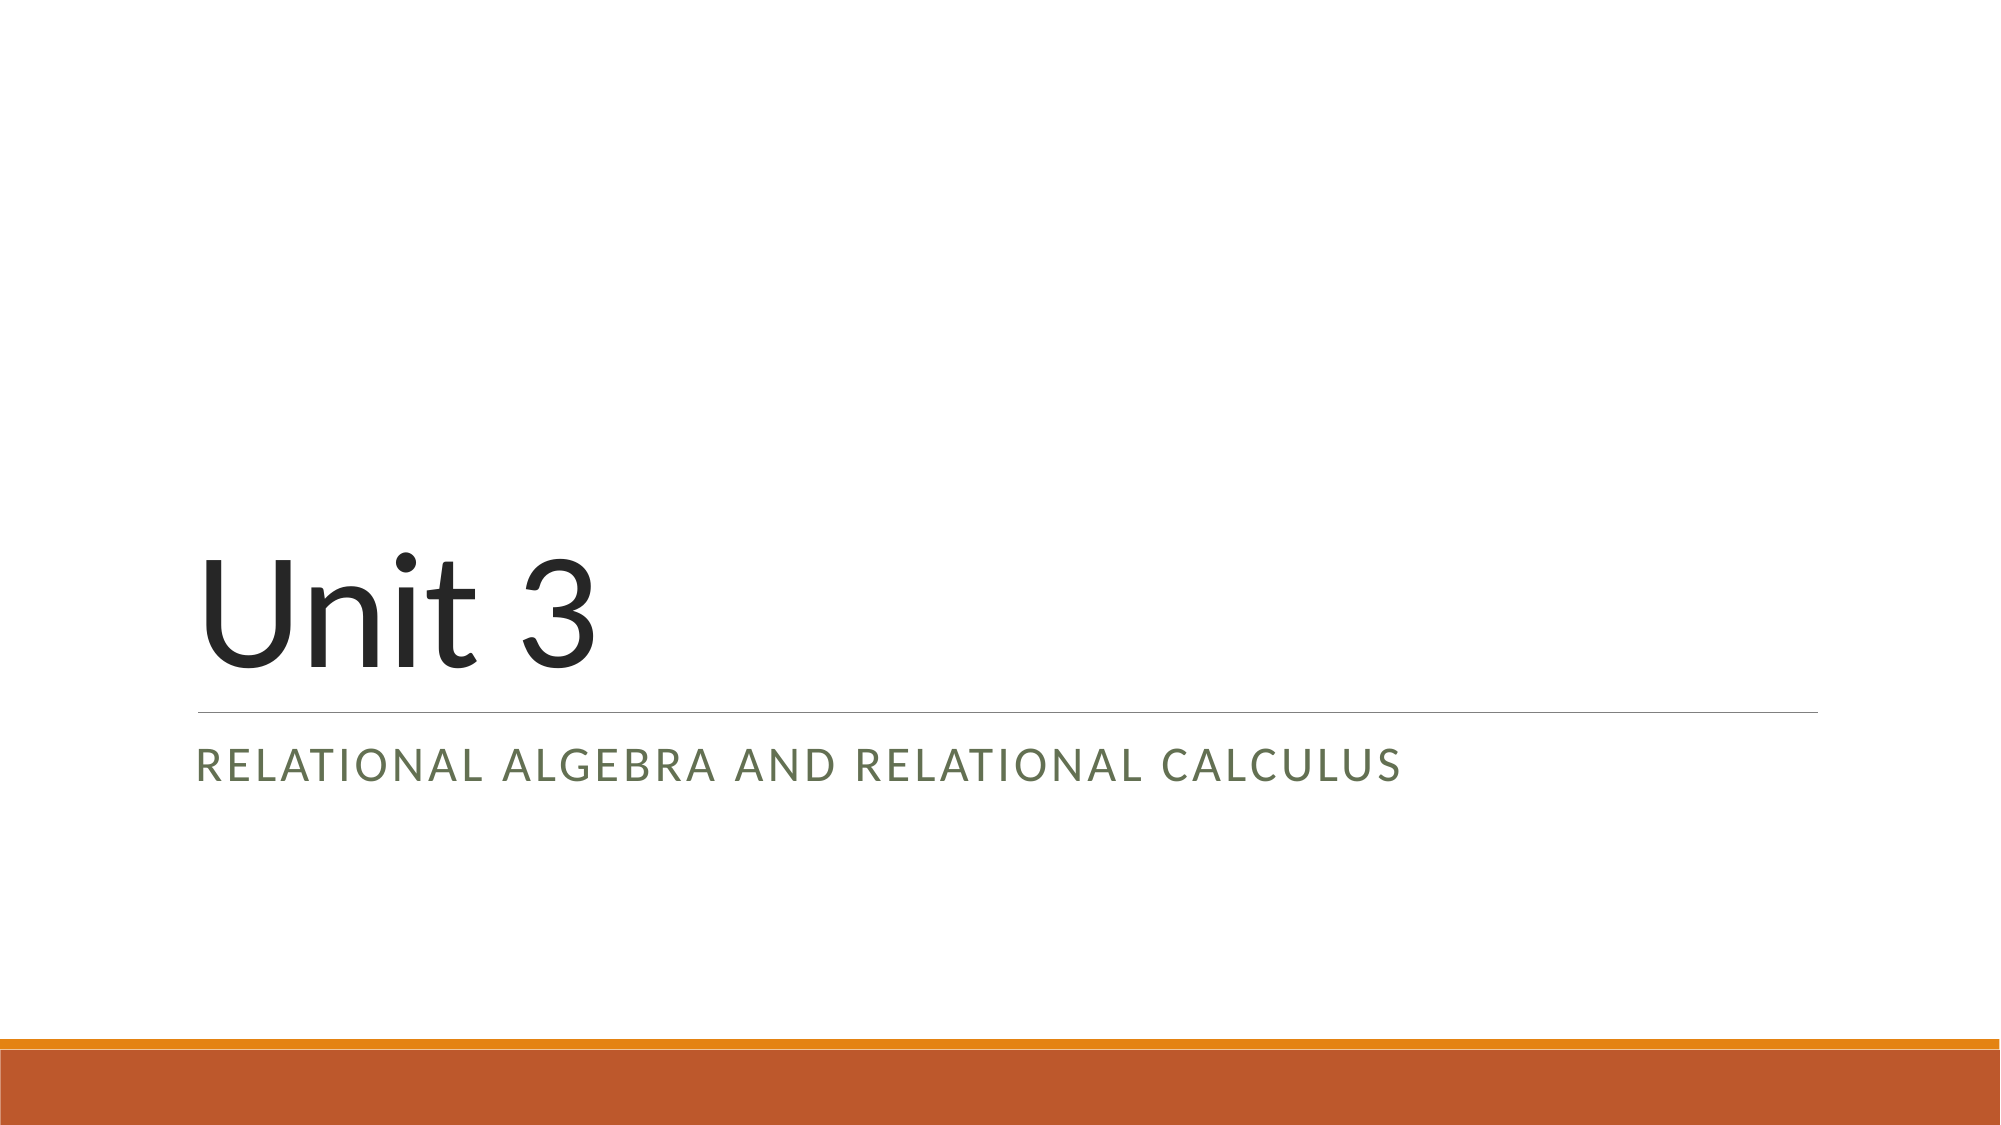

# Unit 3
Relational Algebra and Relational Calculus